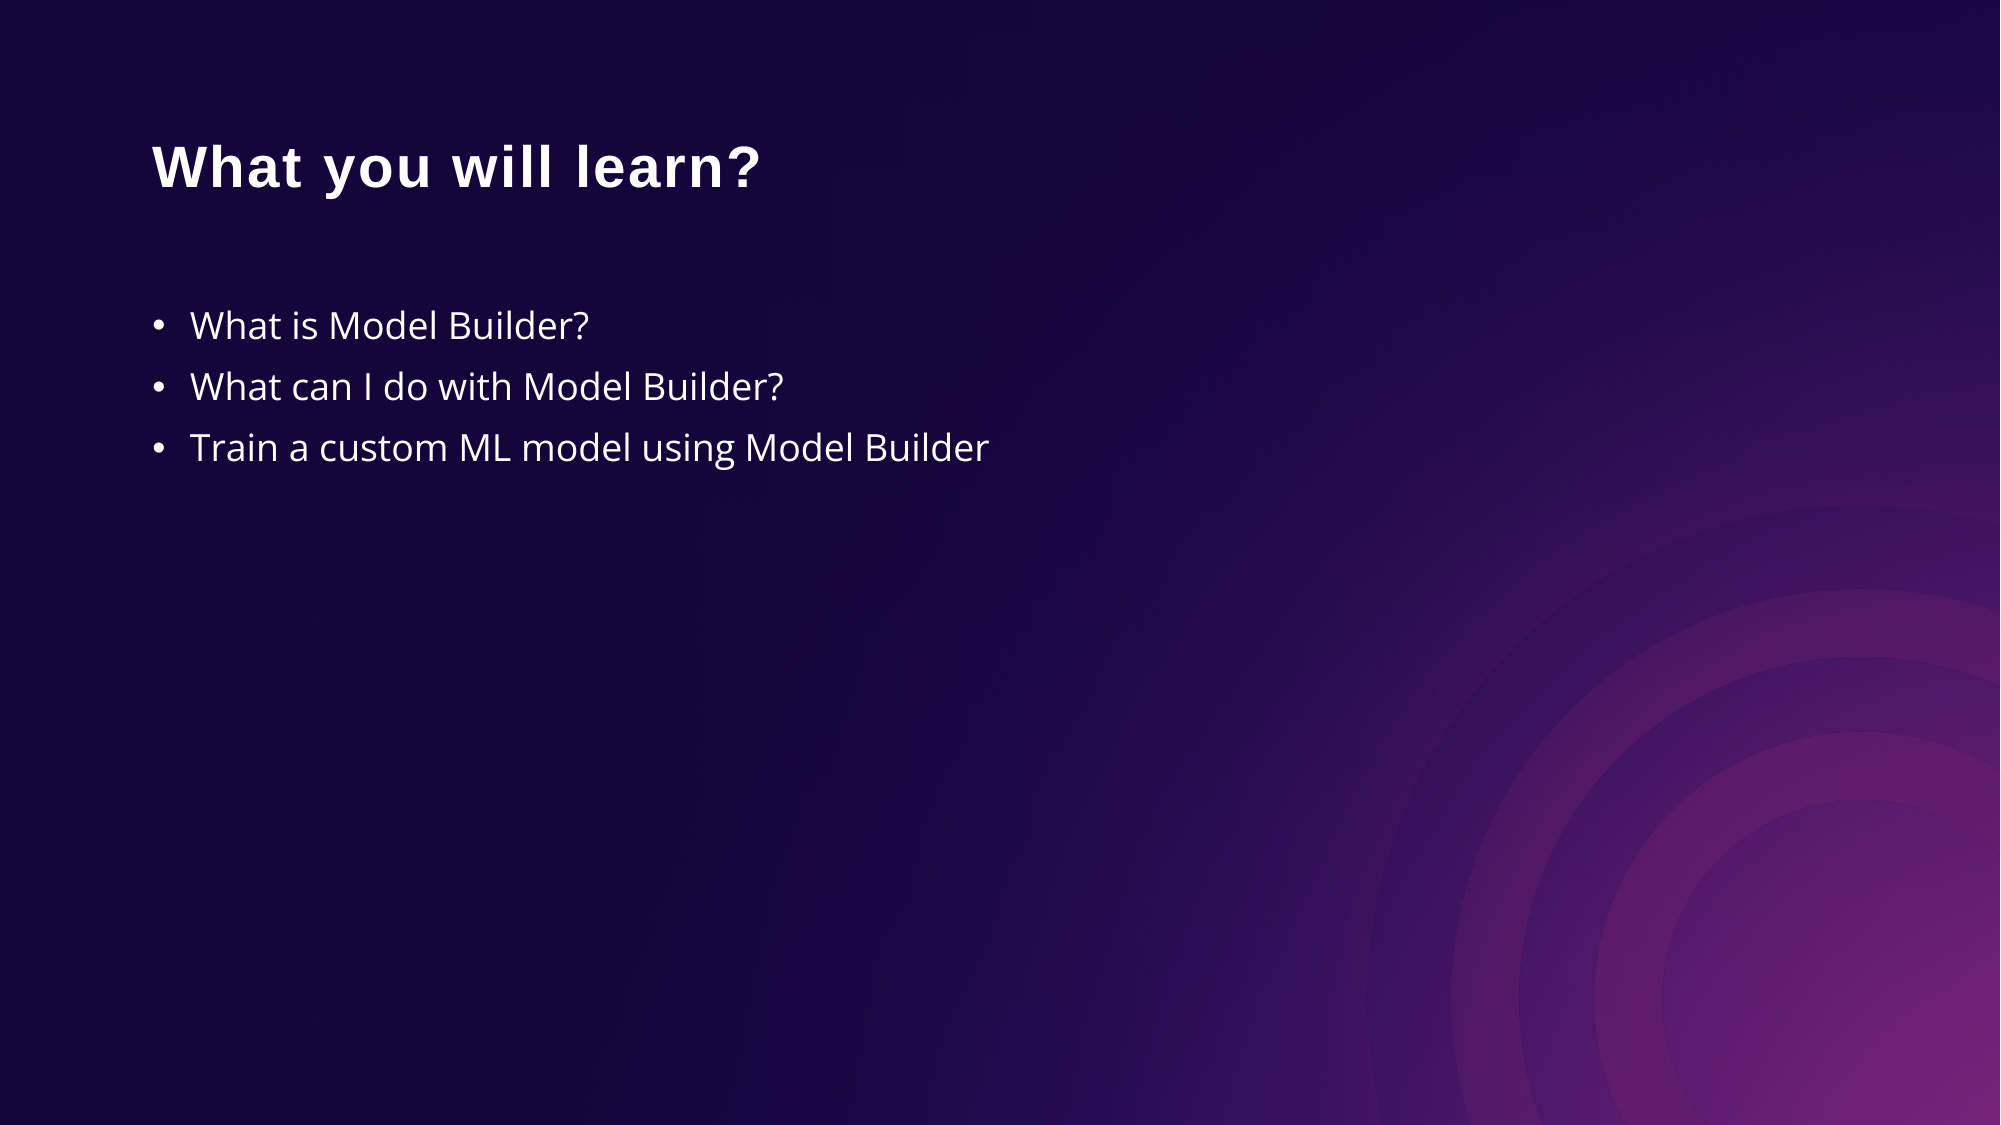

# What you will learn?
What is Model Builder?
What can I do with Model Builder?
Train a custom ML model using Model Builder